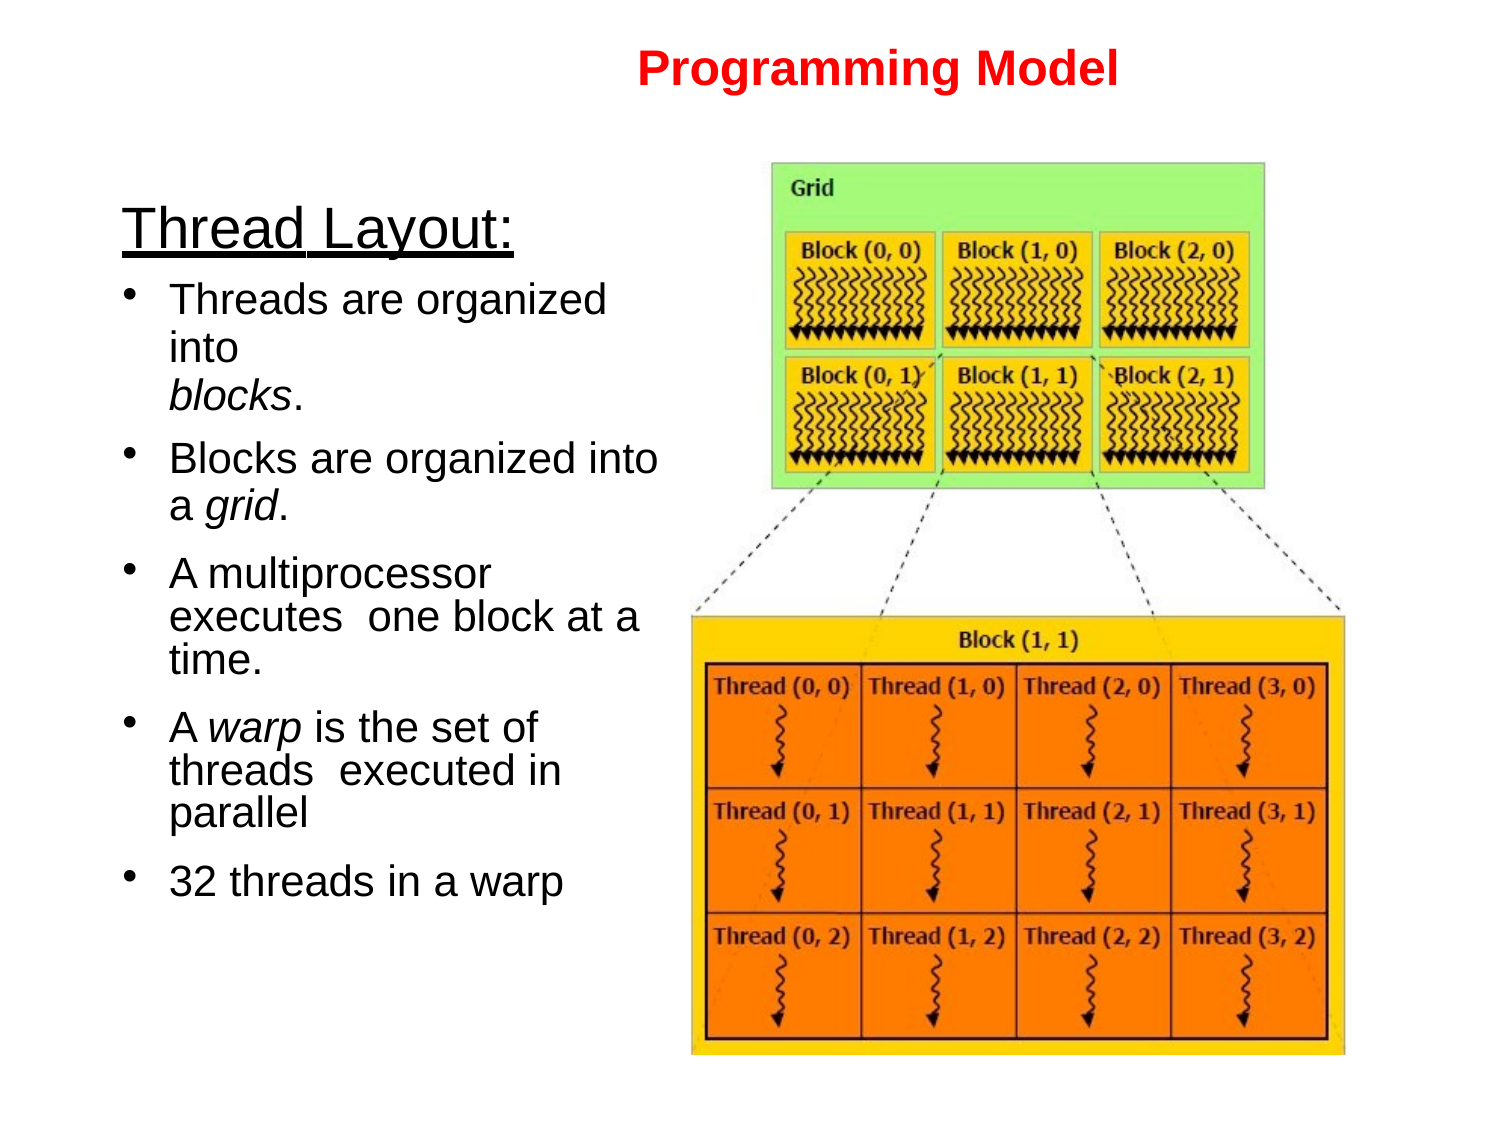

# Programming Model

Thread Layout:
Threads are organized into
blocks.
Blocks are organized into a grid.
A multiprocessor executes  one block at a time.
A warp is the set of threads  executed in parallel
32 threads in a warp